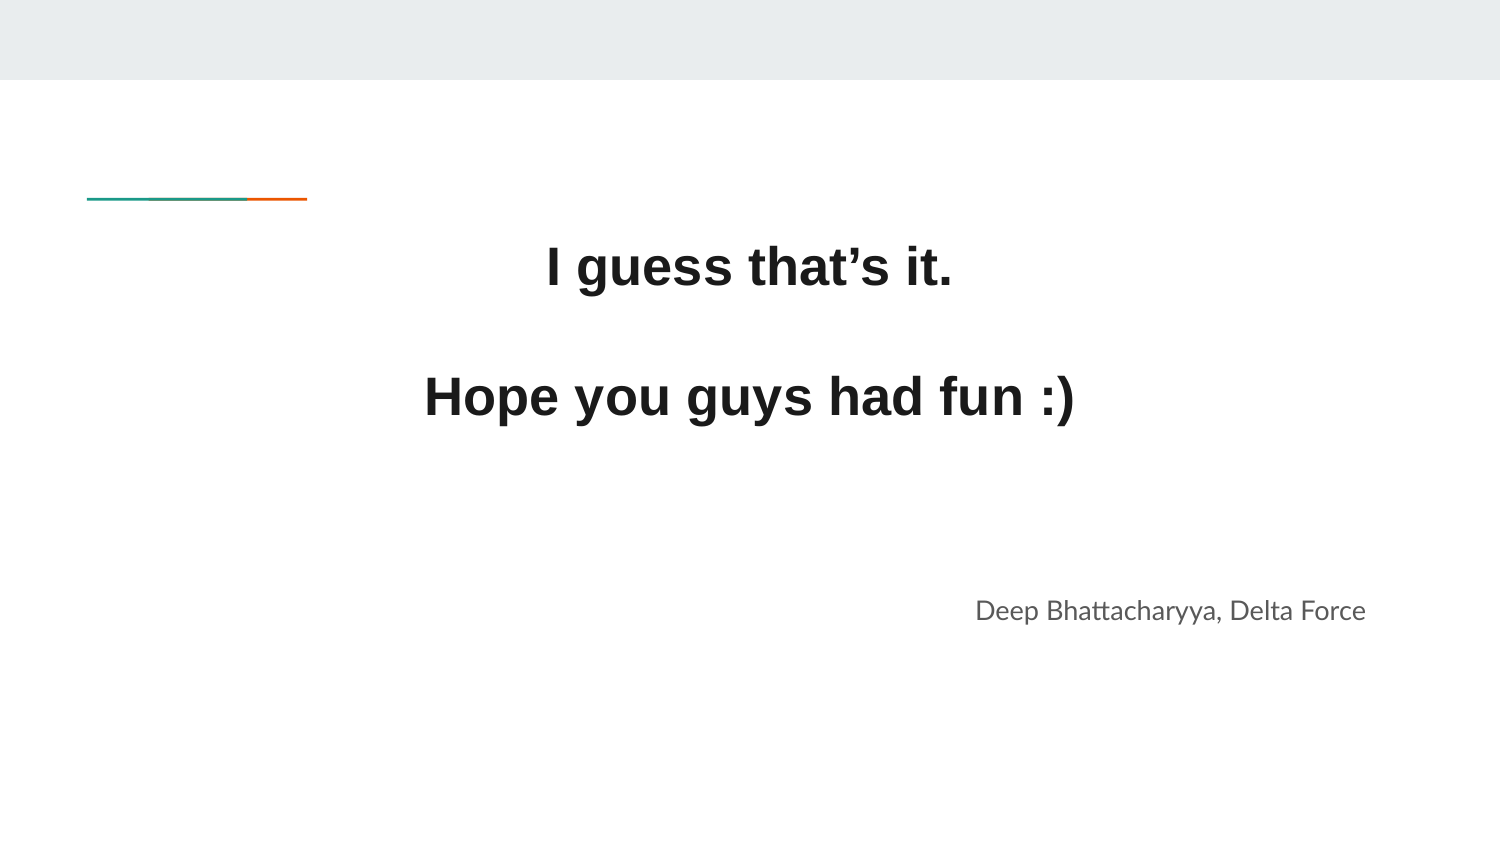

# I guess that’s it.

Hope you guys had fun :)
Deep Bhattacharyya, Delta Force